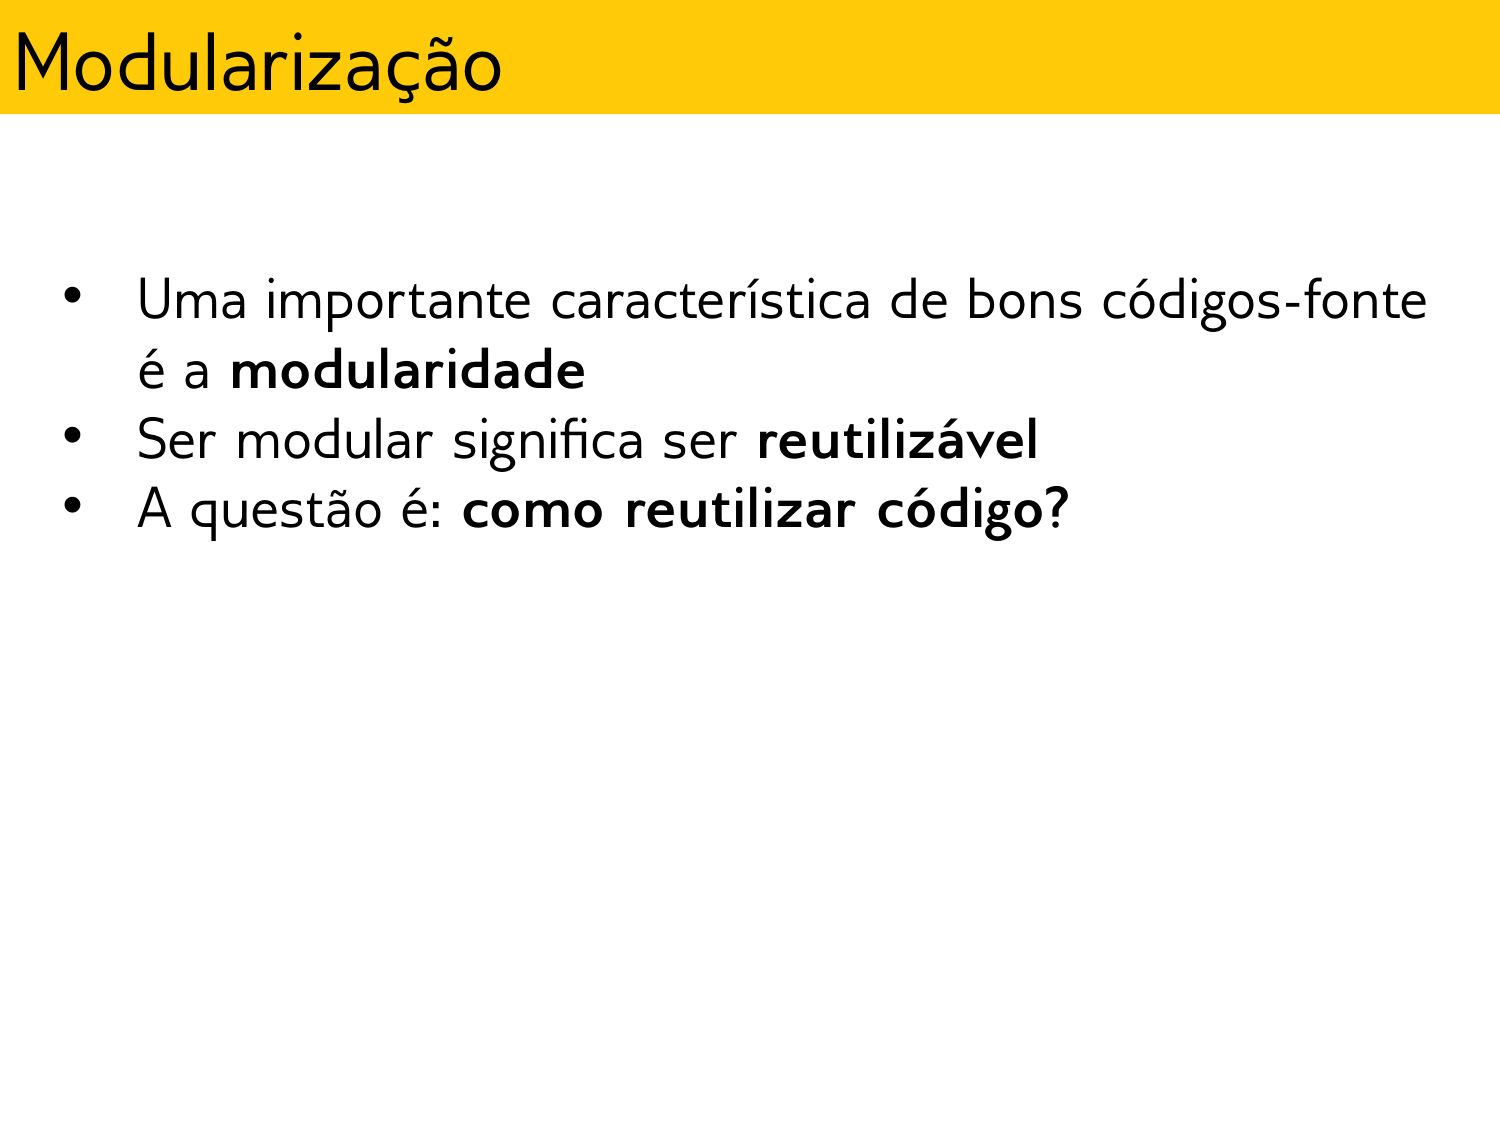

Modularização
Uma importante característica de bons códigos-fonte é a modularidade
Ser modular significa ser reutilizável
A questão é: como reutilizar código?